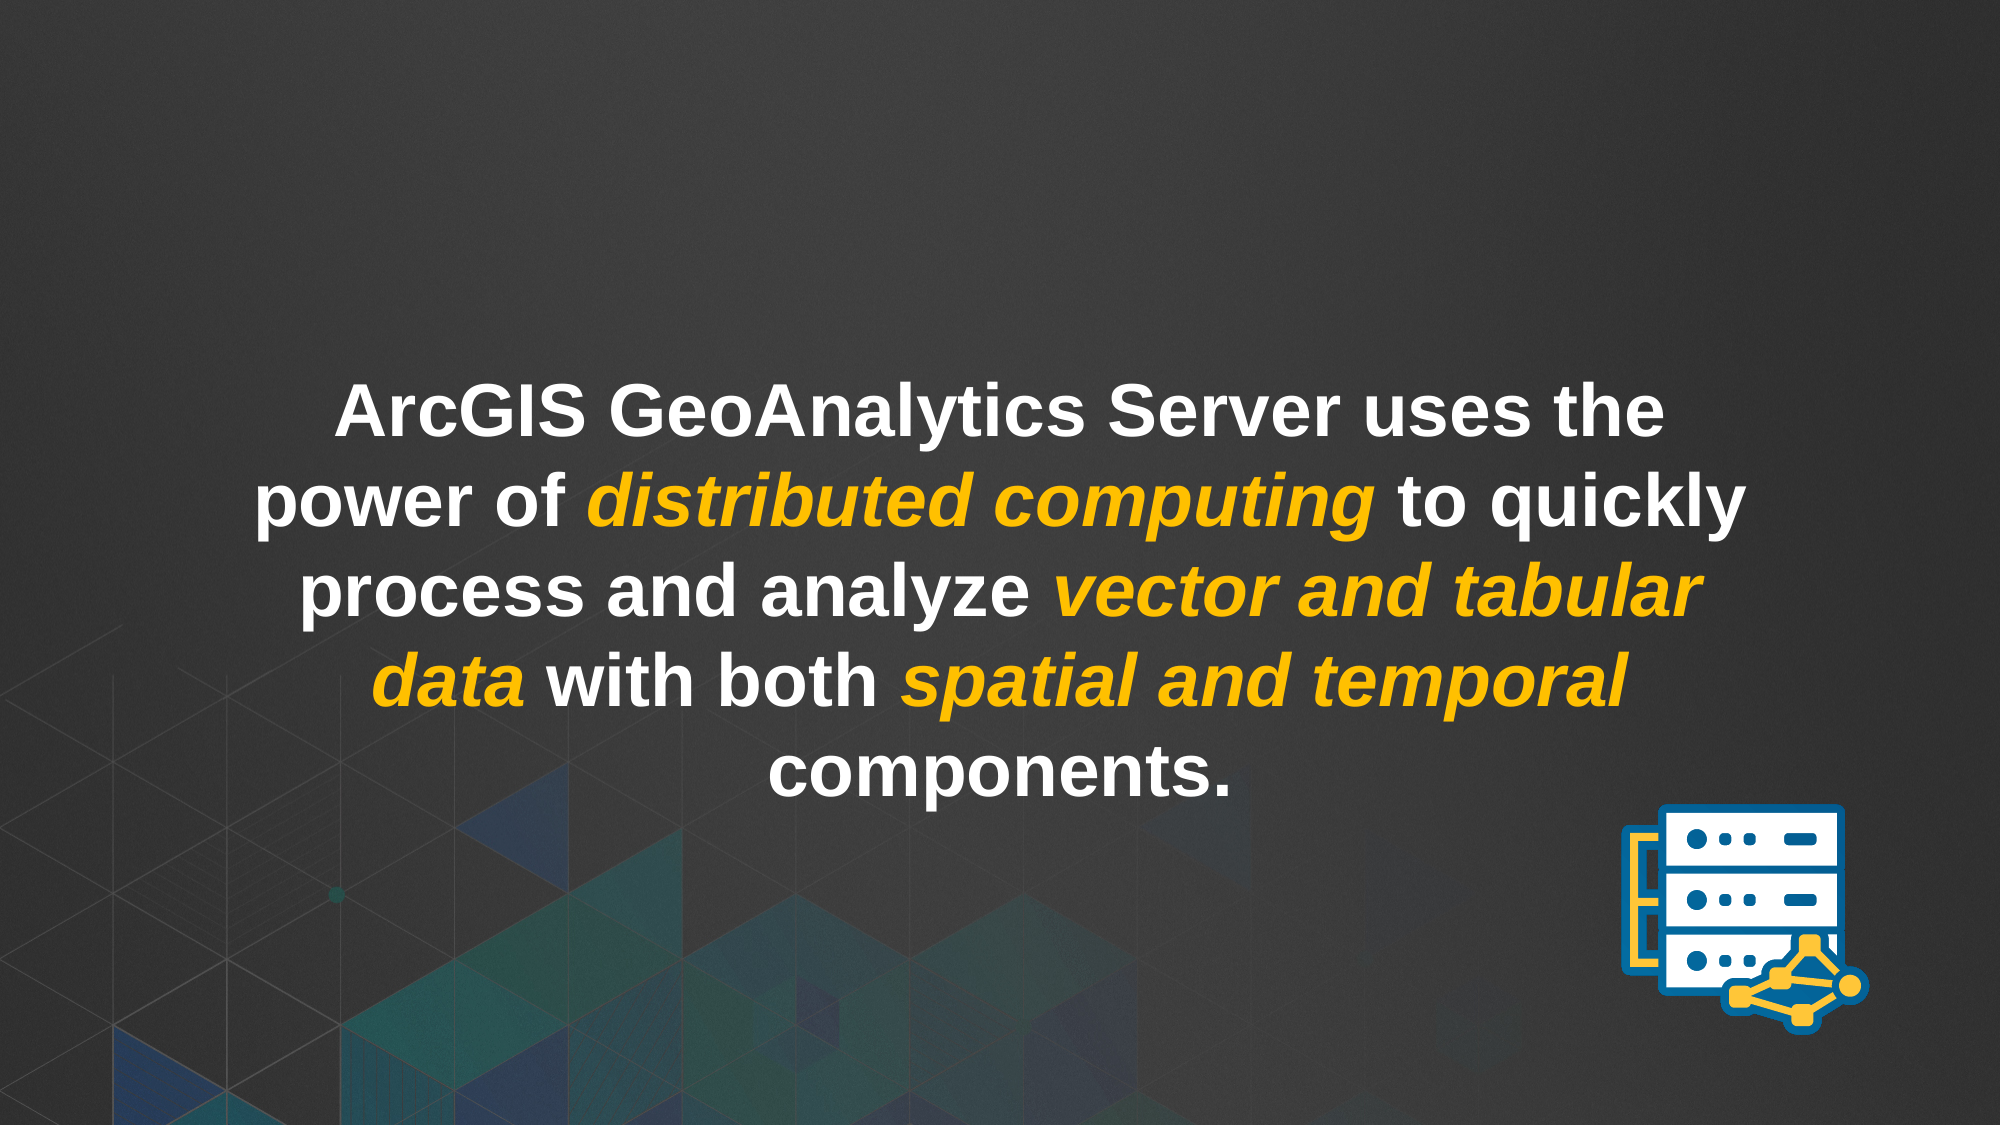

ArcGIS GeoAnalytics Server uses the power of distributed computing to quickly process and analyze vector and tabular data with both spatial and temporal components.